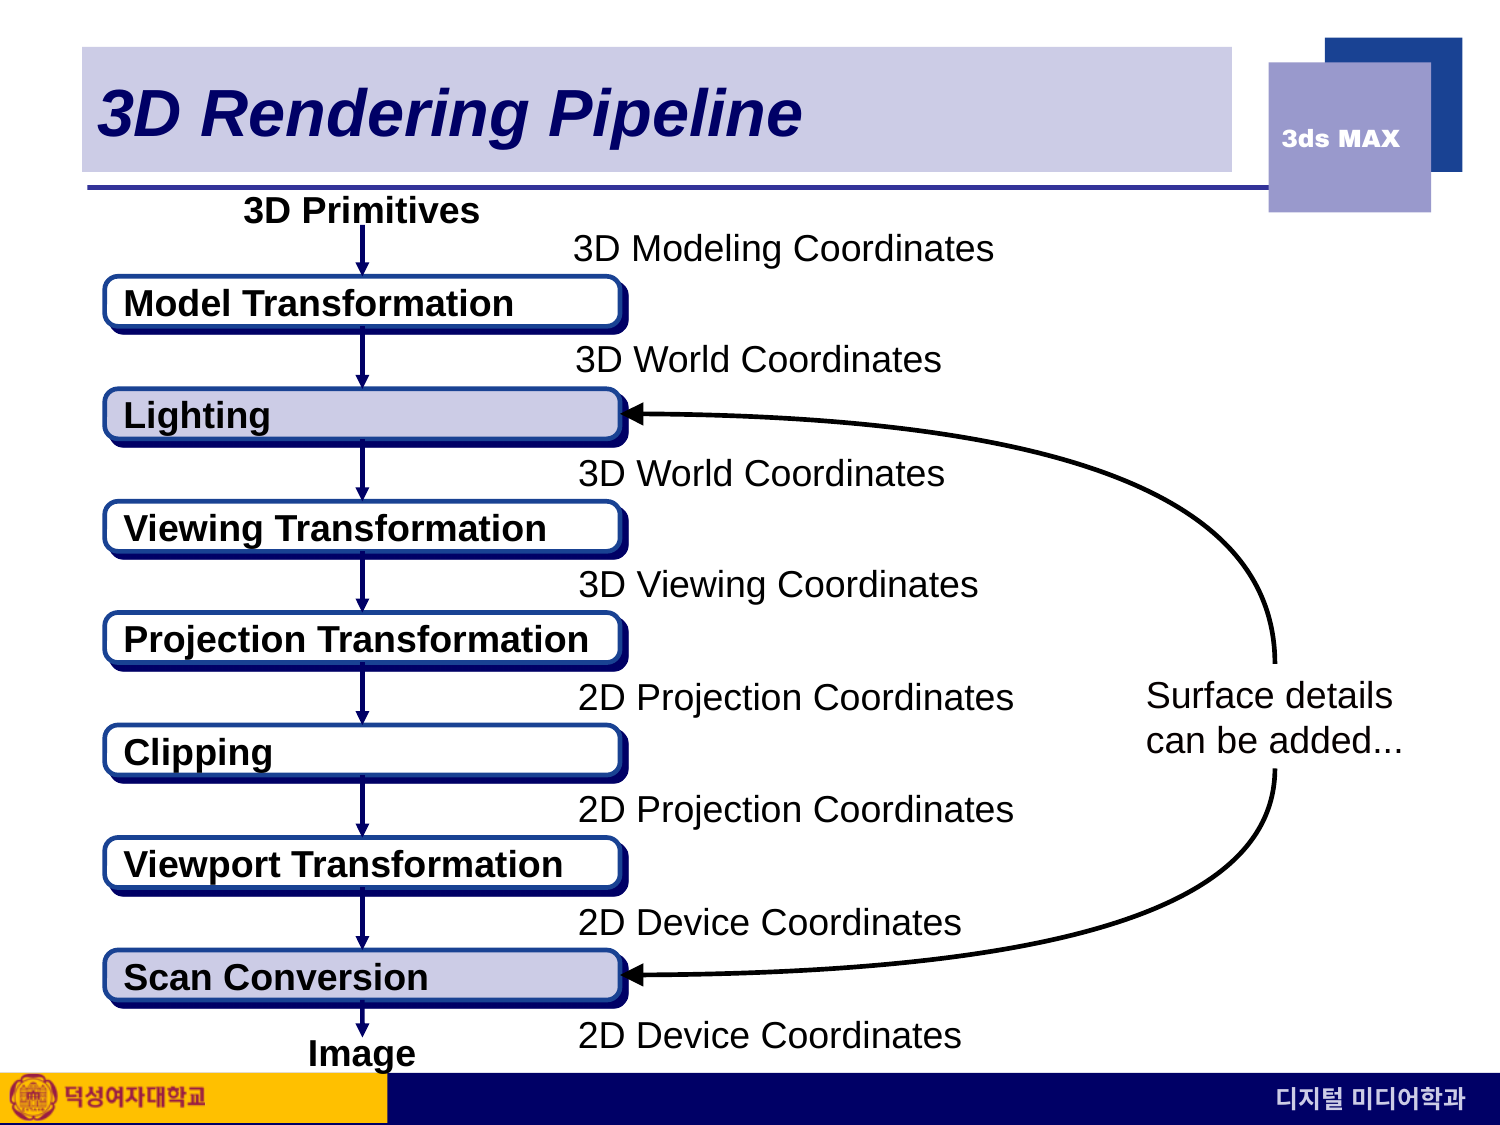

# 3D Rendering Pipeline
3D Primitives
3D Modeling Coordinates
Model Transformation
3D World Coordinates
Lighting
3D World Coordinates
Viewing Transformation
3D Viewing Coordinates
Projection Transformation
Surface details
can be added...
2D Projection Coordinates
Clipping
2D Projection Coordinates
Viewport Transformation
2D Device Coordinates
Scan Conversion
2D Device Coordinates
Image